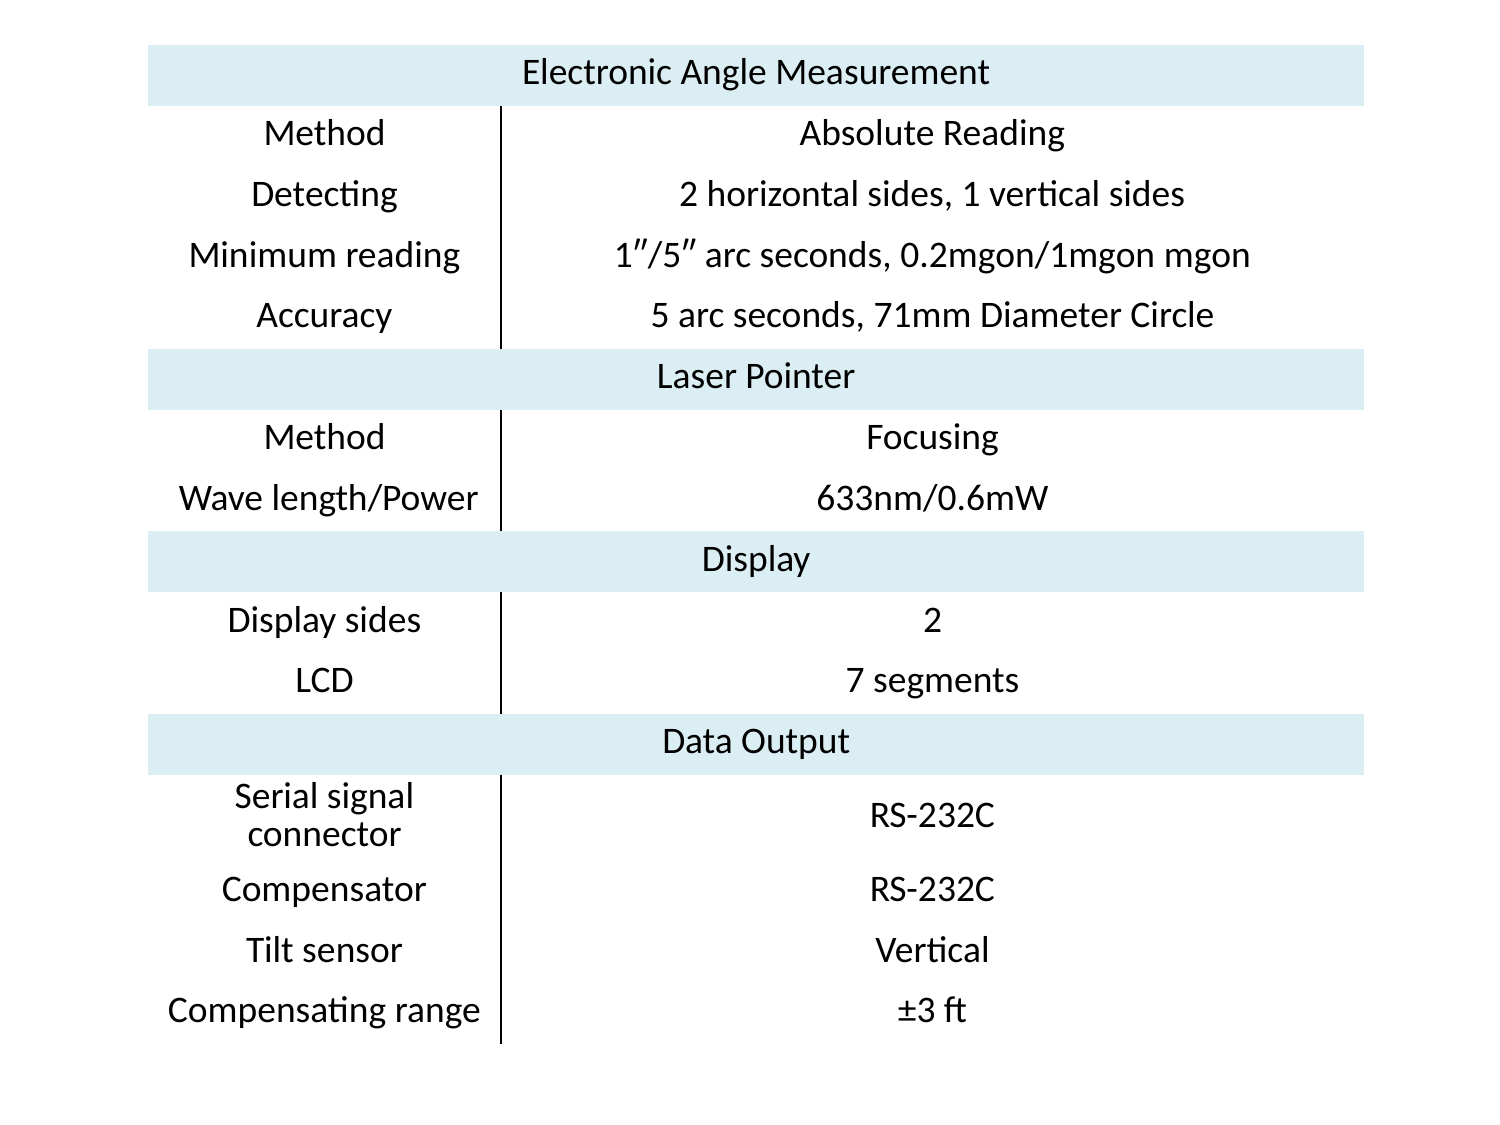

| Electronic Angle Measurement |  |
| --- | --- |
| Method | Absolute Reading |
| Detecting | 2 horizontal sides, 1 vertical sides |
| Minimum reading | 1″/5″ arc seconds, 0.2mgon/1mgon mgon |
| Accuracy | 5 arc seconds, 71mm Diameter Circle |
| Laser Pointer |  |
| Method | Focusing |
| Wave length/Power | 633nm/0.6mW |
| Display |  |
| Display sides | 2 |
| LCD | 7 segments |
| Data Output |  |
| Serial signal connector | RS-232C |
| Compensator | RS-232C |
| Tilt sensor | Vertical |
| Compensating range | ±3 ft |